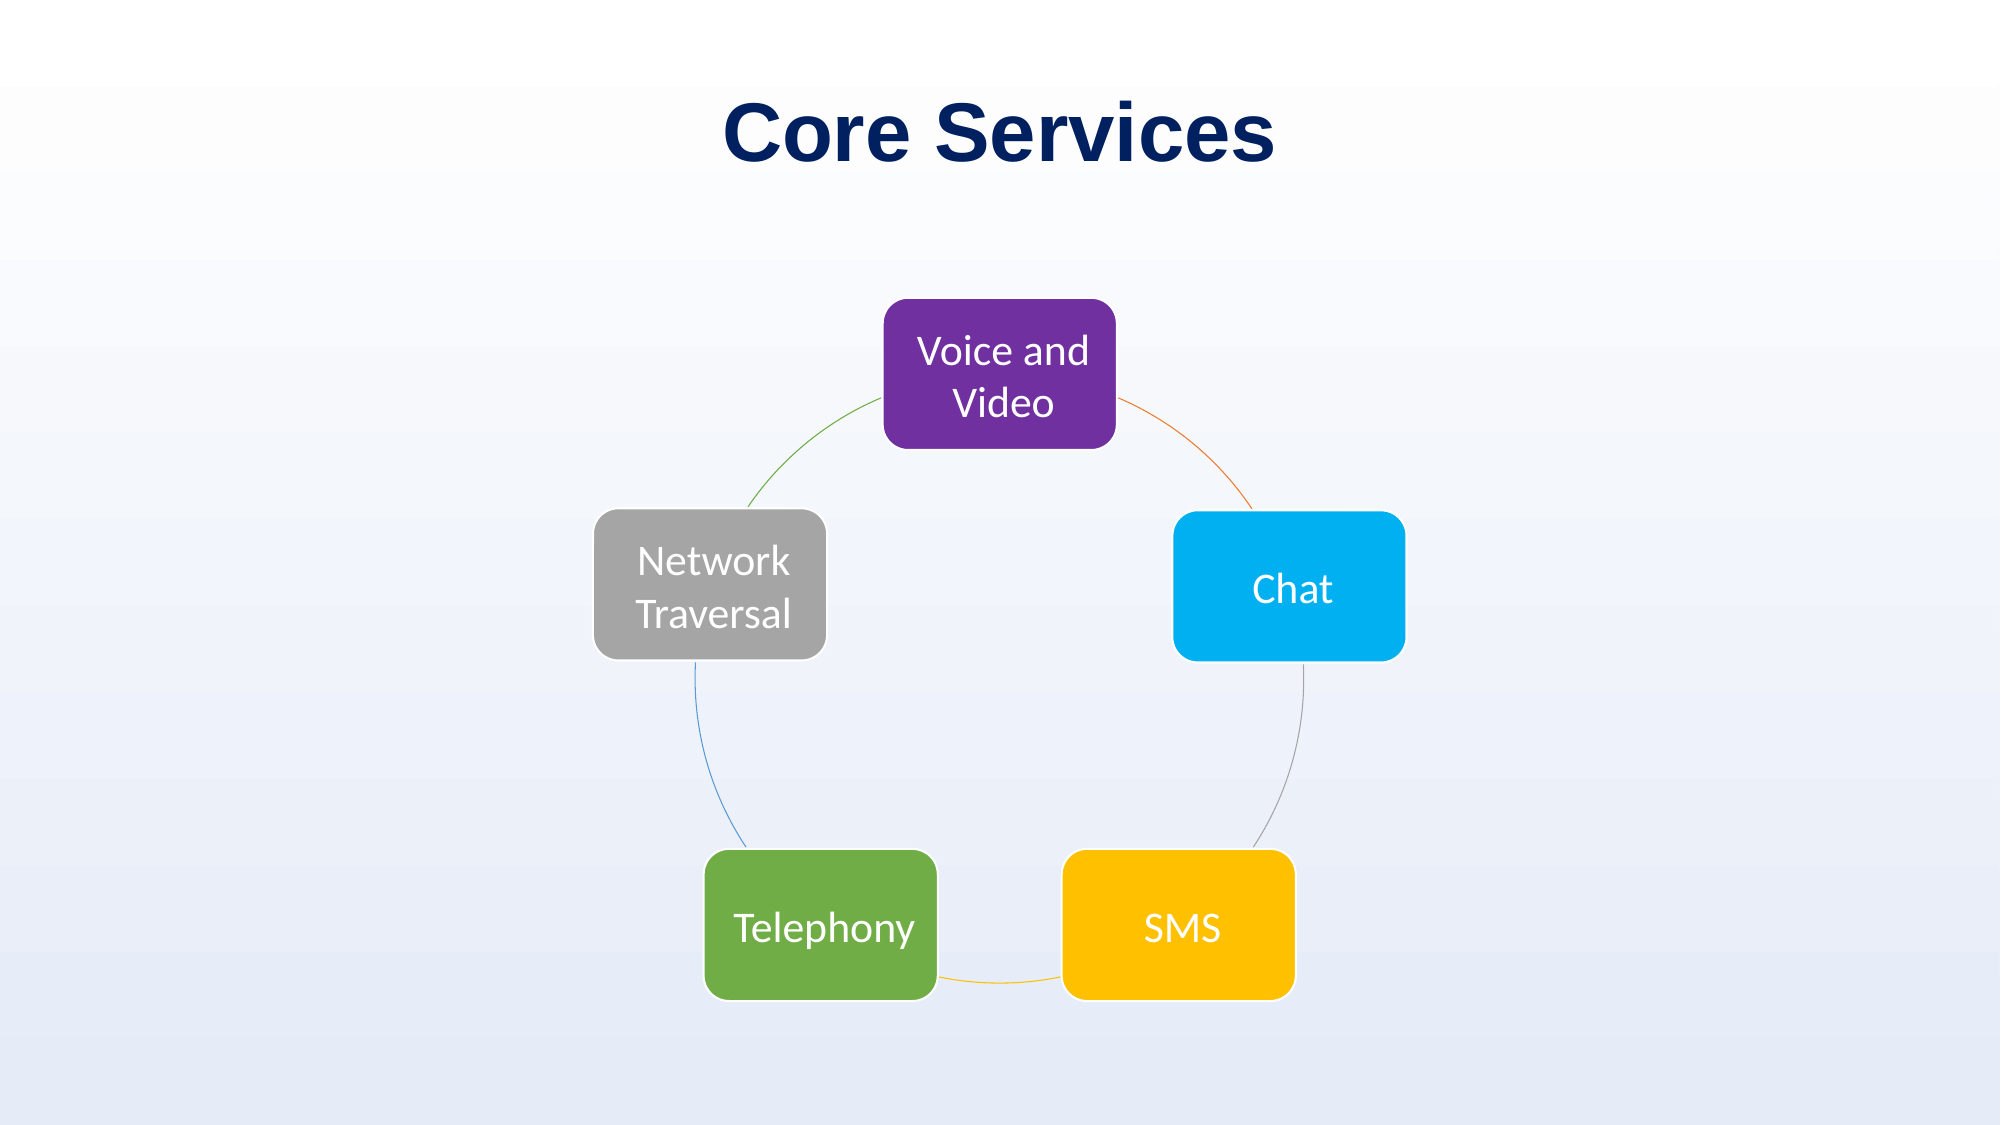

Core Services
Voice and Video
Chat
SMS
Telephony
Network Traversal